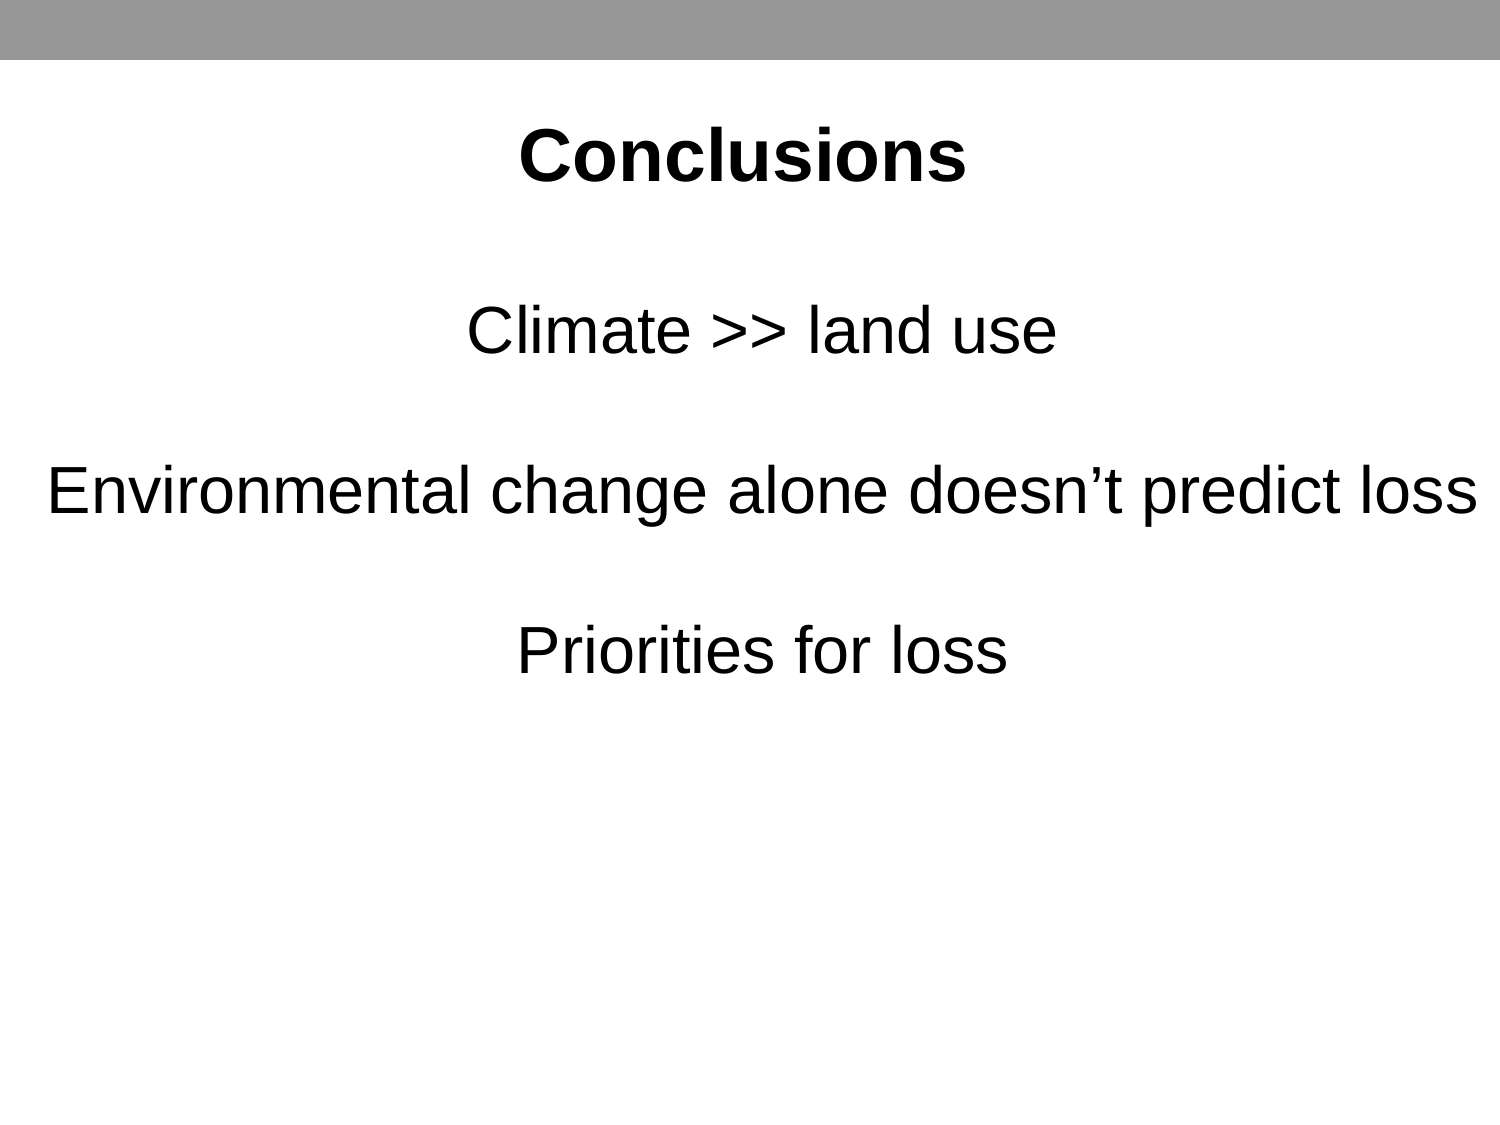

Conclusions
Climate >> land use

Environmental change alone doesn’t predict loss

Priorities for loss